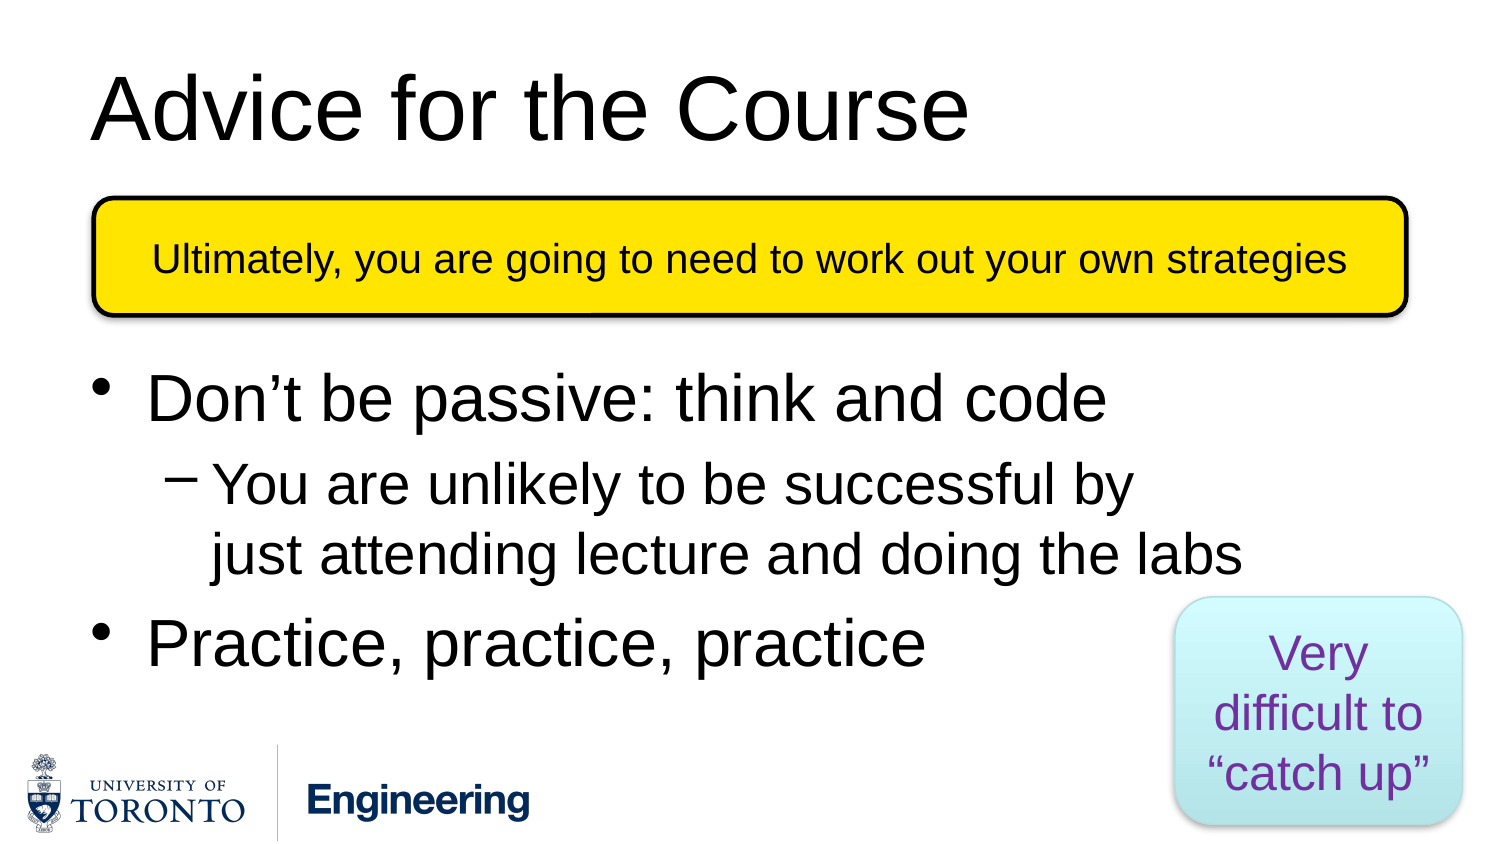

# Advice for the Course
Ultimately, you are going to need to work out your own strategies
Don’t be passive: think and code
You are unlikely to be successful by
just attending lecture and doing the labs
Practice, practice, practice
Very difficult to “catch up”